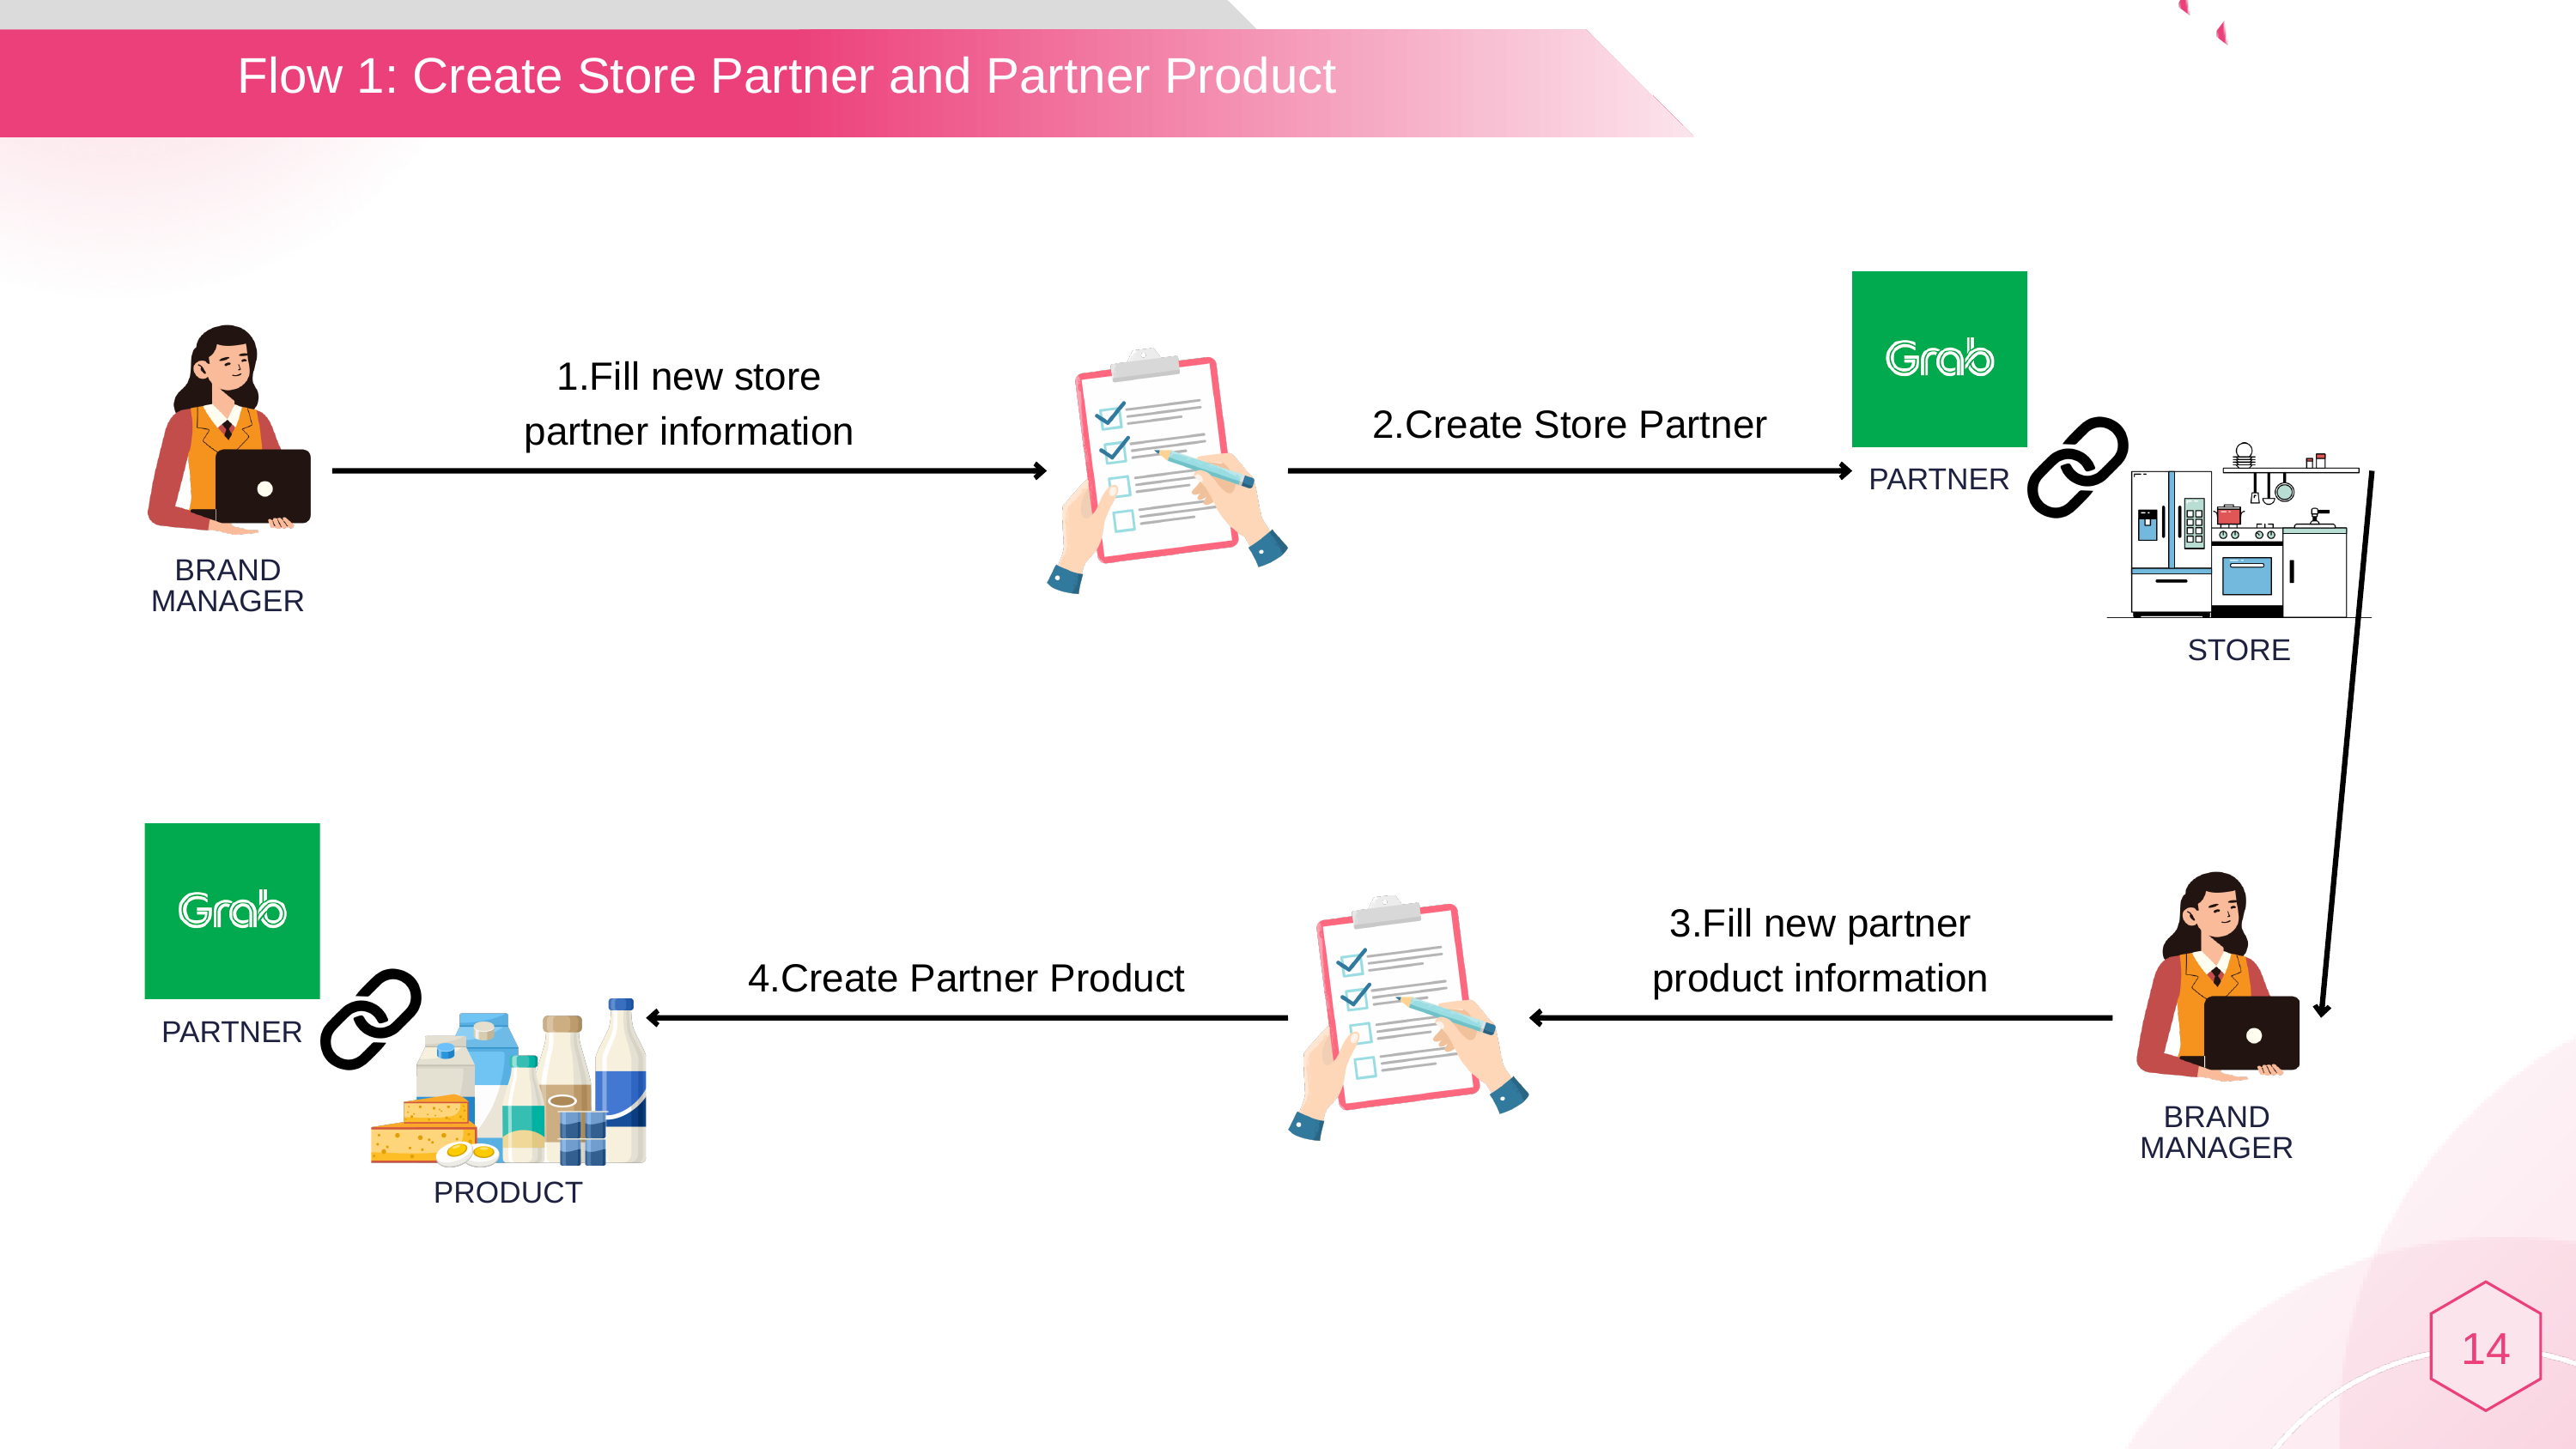

Flow 1: Create Store Partner and Partner Product

PARTNER
STORE

BRAND MANAGER
1.Fill new store partner information

2.Create Store Partner

PARTNER
PRODUCT

BRAND MANAGER
3.Fill new partner product information

4.Create Partner Product

14